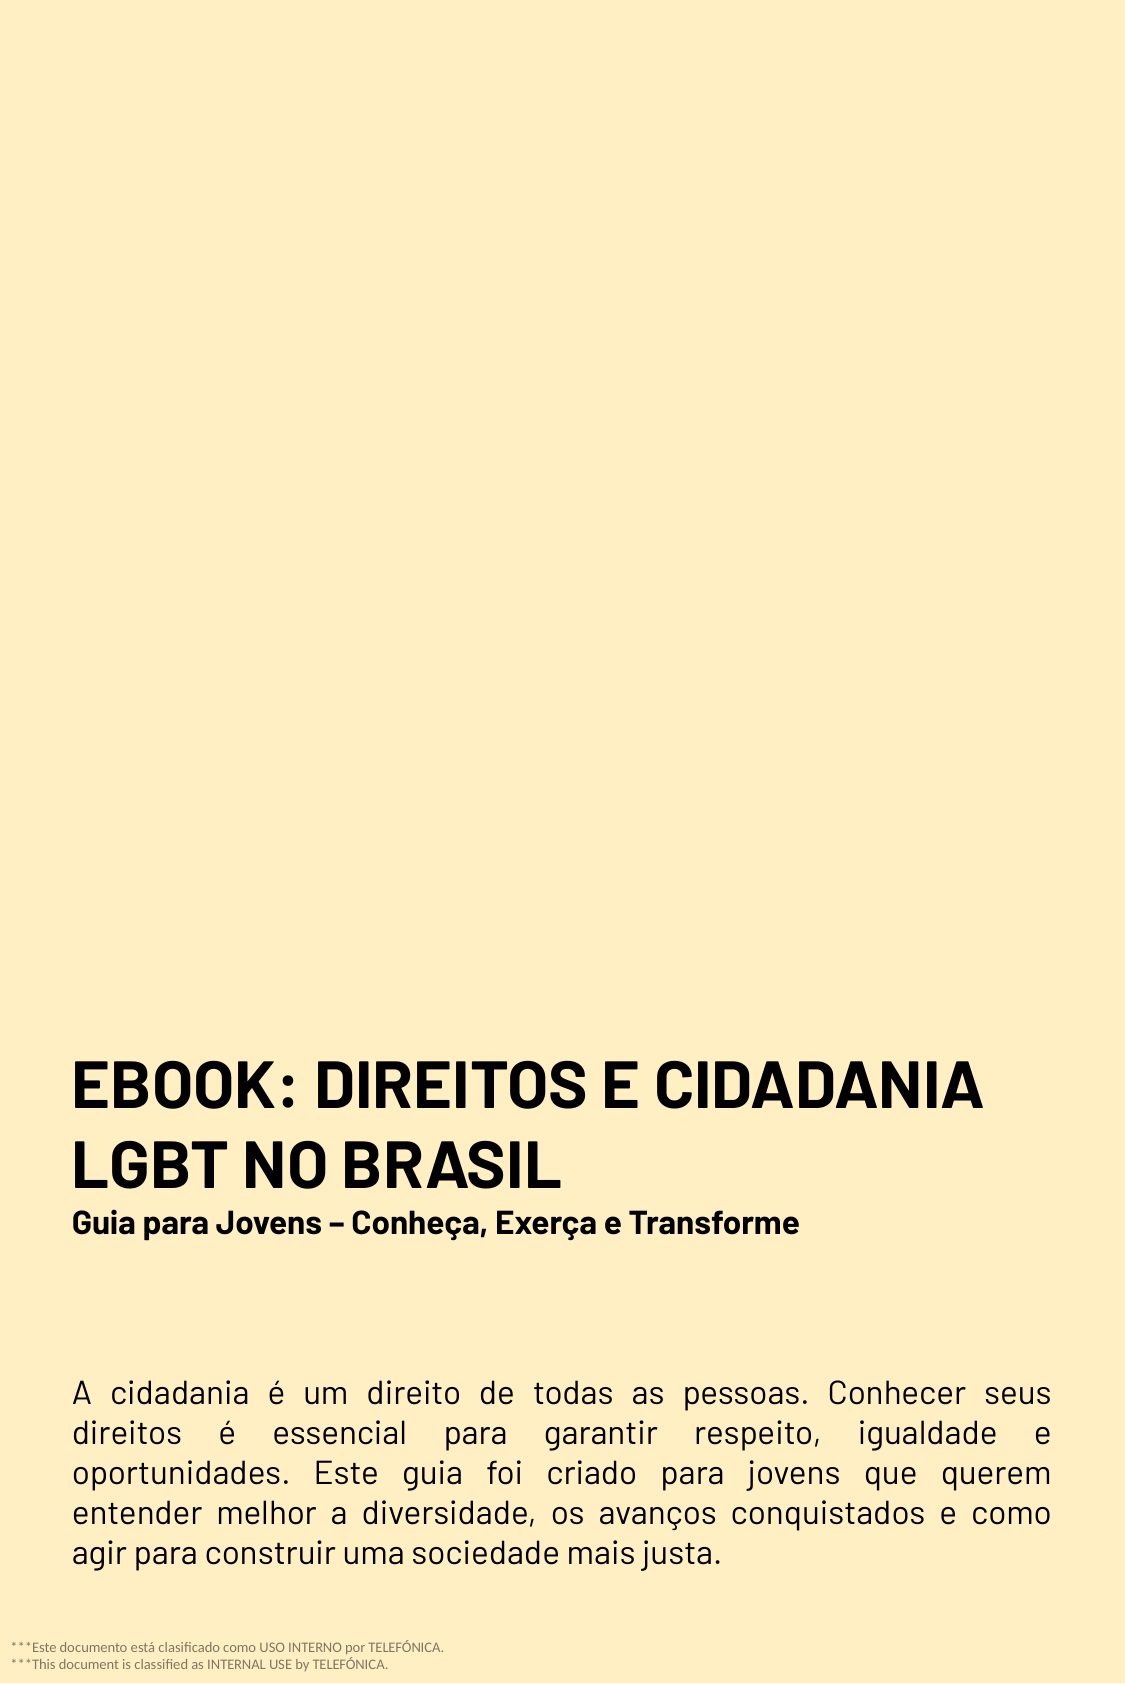

EBOOK: DIREITOS E CIDADANIA LGBT NO BRASIL
Guia para Jovens – Conheça, Exerça e Transforme

A cidadania é um direito de todas as pessoas. Conhecer seus direitos é essencial para garantir respeito, igualdade e oportunidades. Este guia foi criado para jovens que querem entender melhor a diversidade, os avanços conquistados e como agir para construir uma sociedade mais justa.